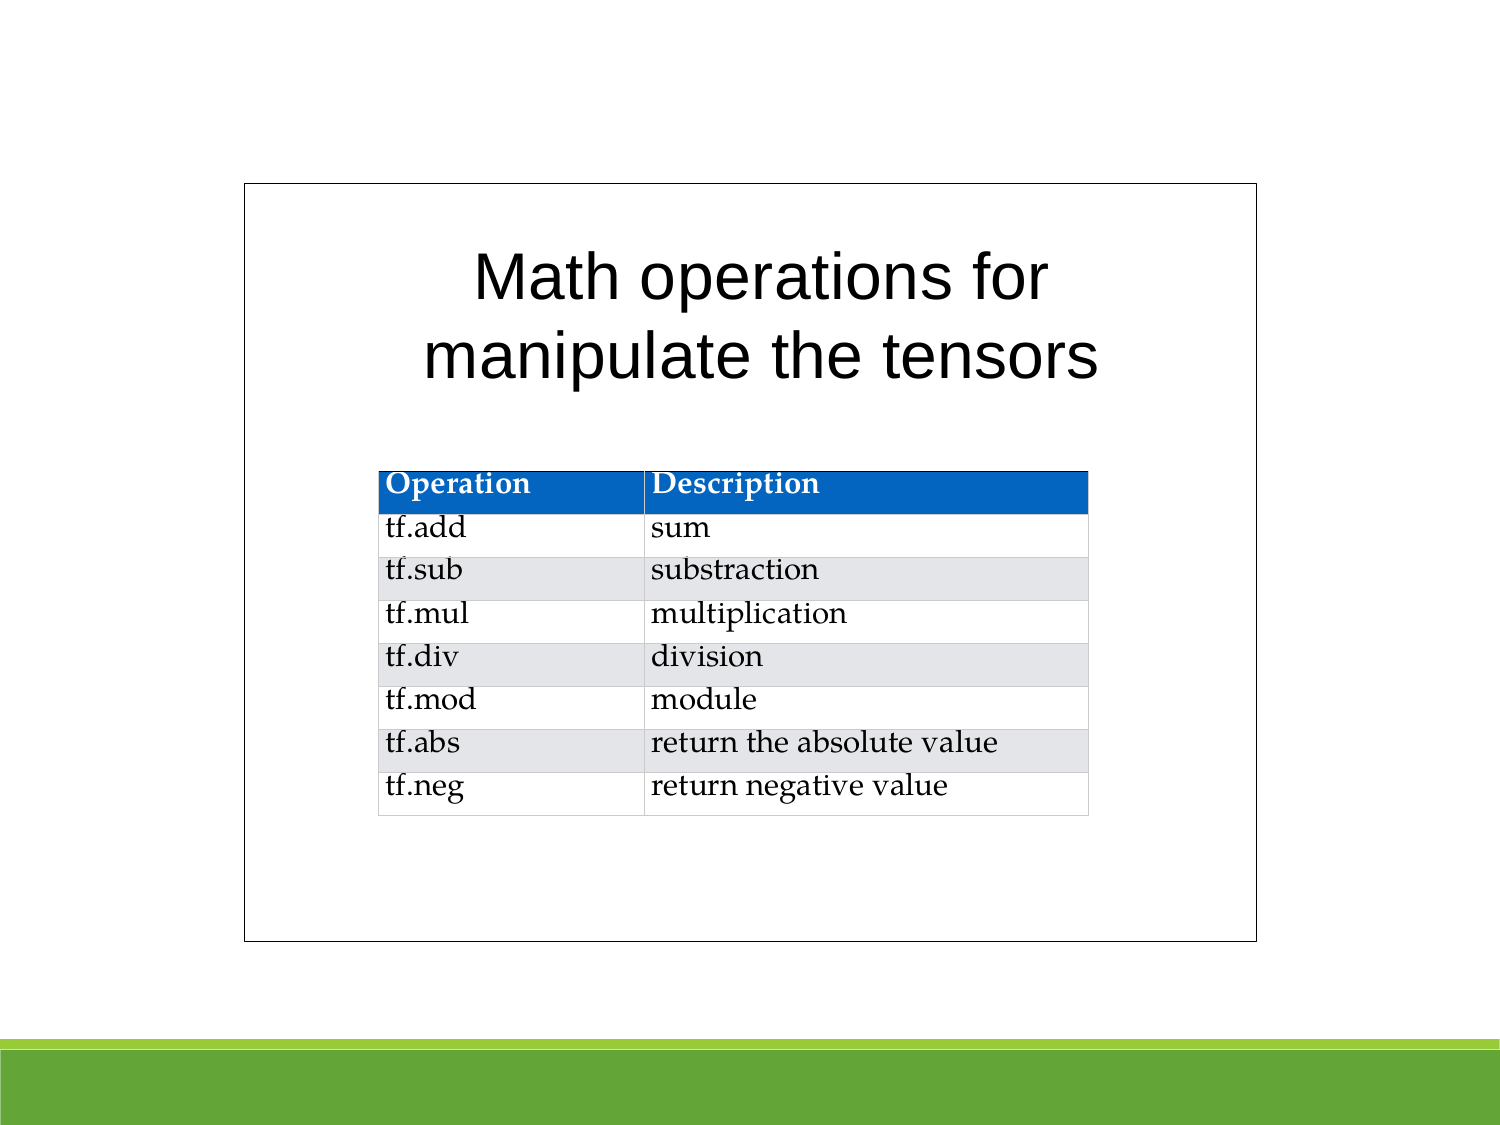

Math operations for manipulate the tensors
| Operation | Description |
| --- | --- |
| tf.add | sum |
| tf.sub | substraction |
| tf.mul | multiplication |
| tf.div | division |
| tf.mod | module |
| tf.abs | return the absolute value |
| tf.neg | return negative value |